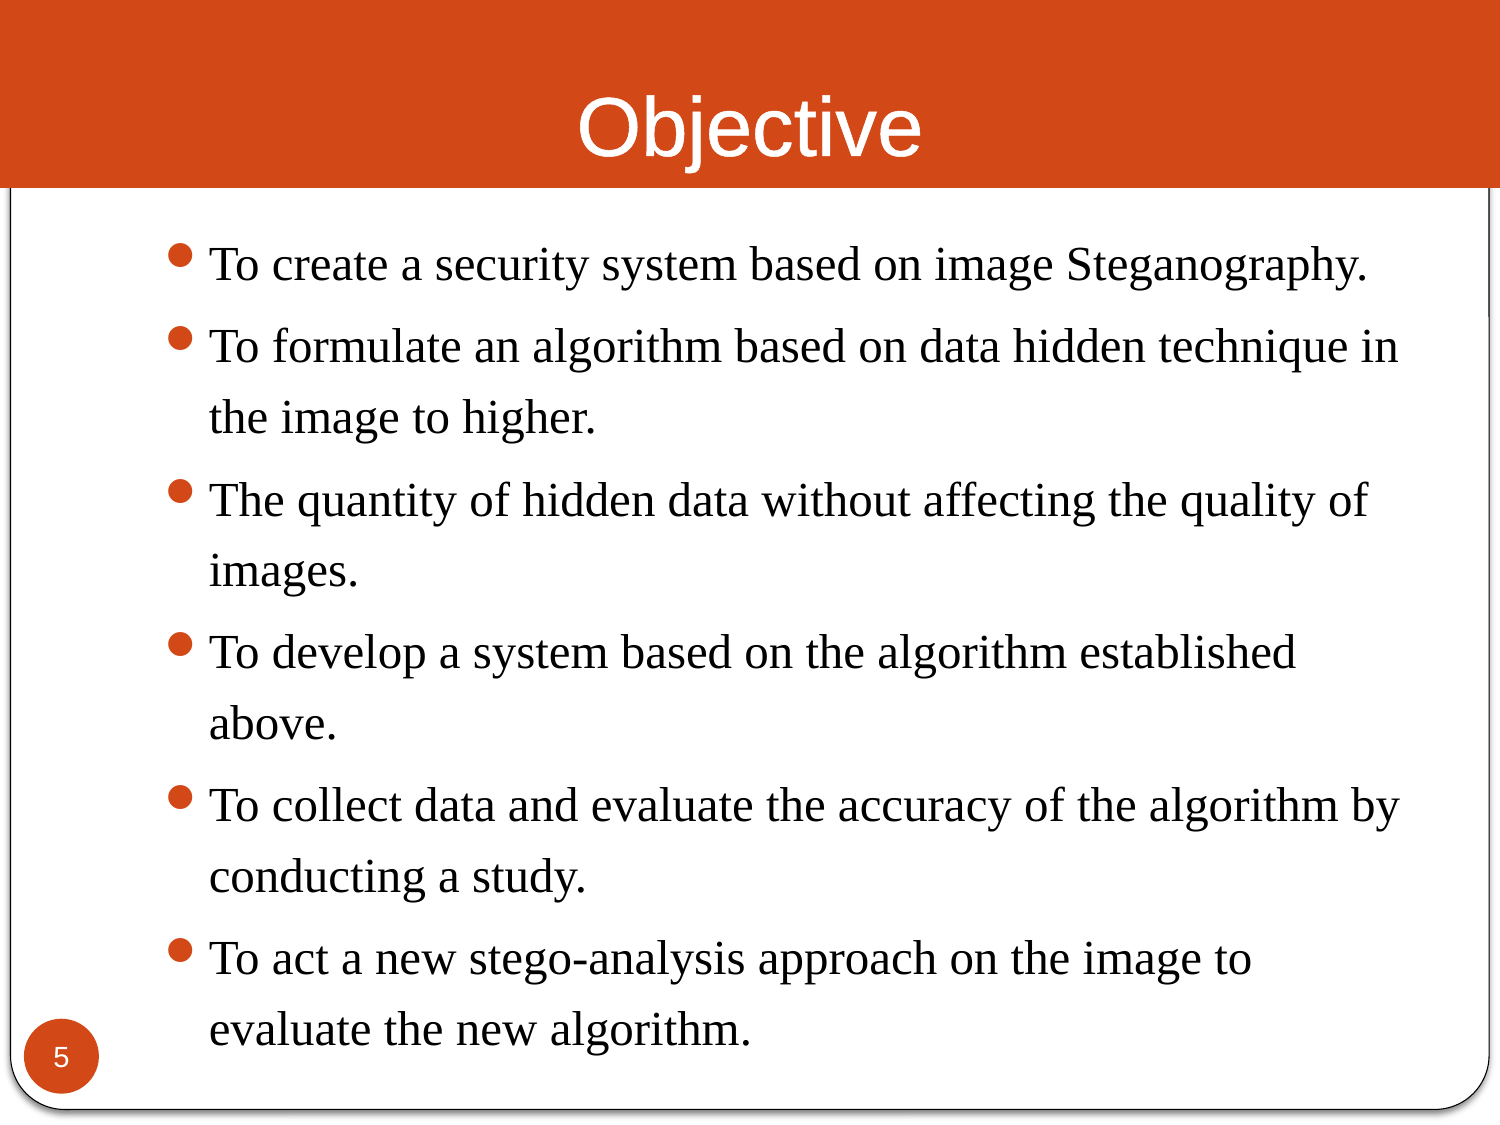

# Objective
To create a security system based on image Steganography.
To formulate an algorithm based on data hidden technique in the image to higher.
The quantity of hidden data without affecting the quality of images.
To develop a system based on the algorithm established above.
To collect data and evaluate the accuracy of the algorithm by conducting a study.
To act a new stego-analysis approach on the image to evaluate the new algorithm.
5